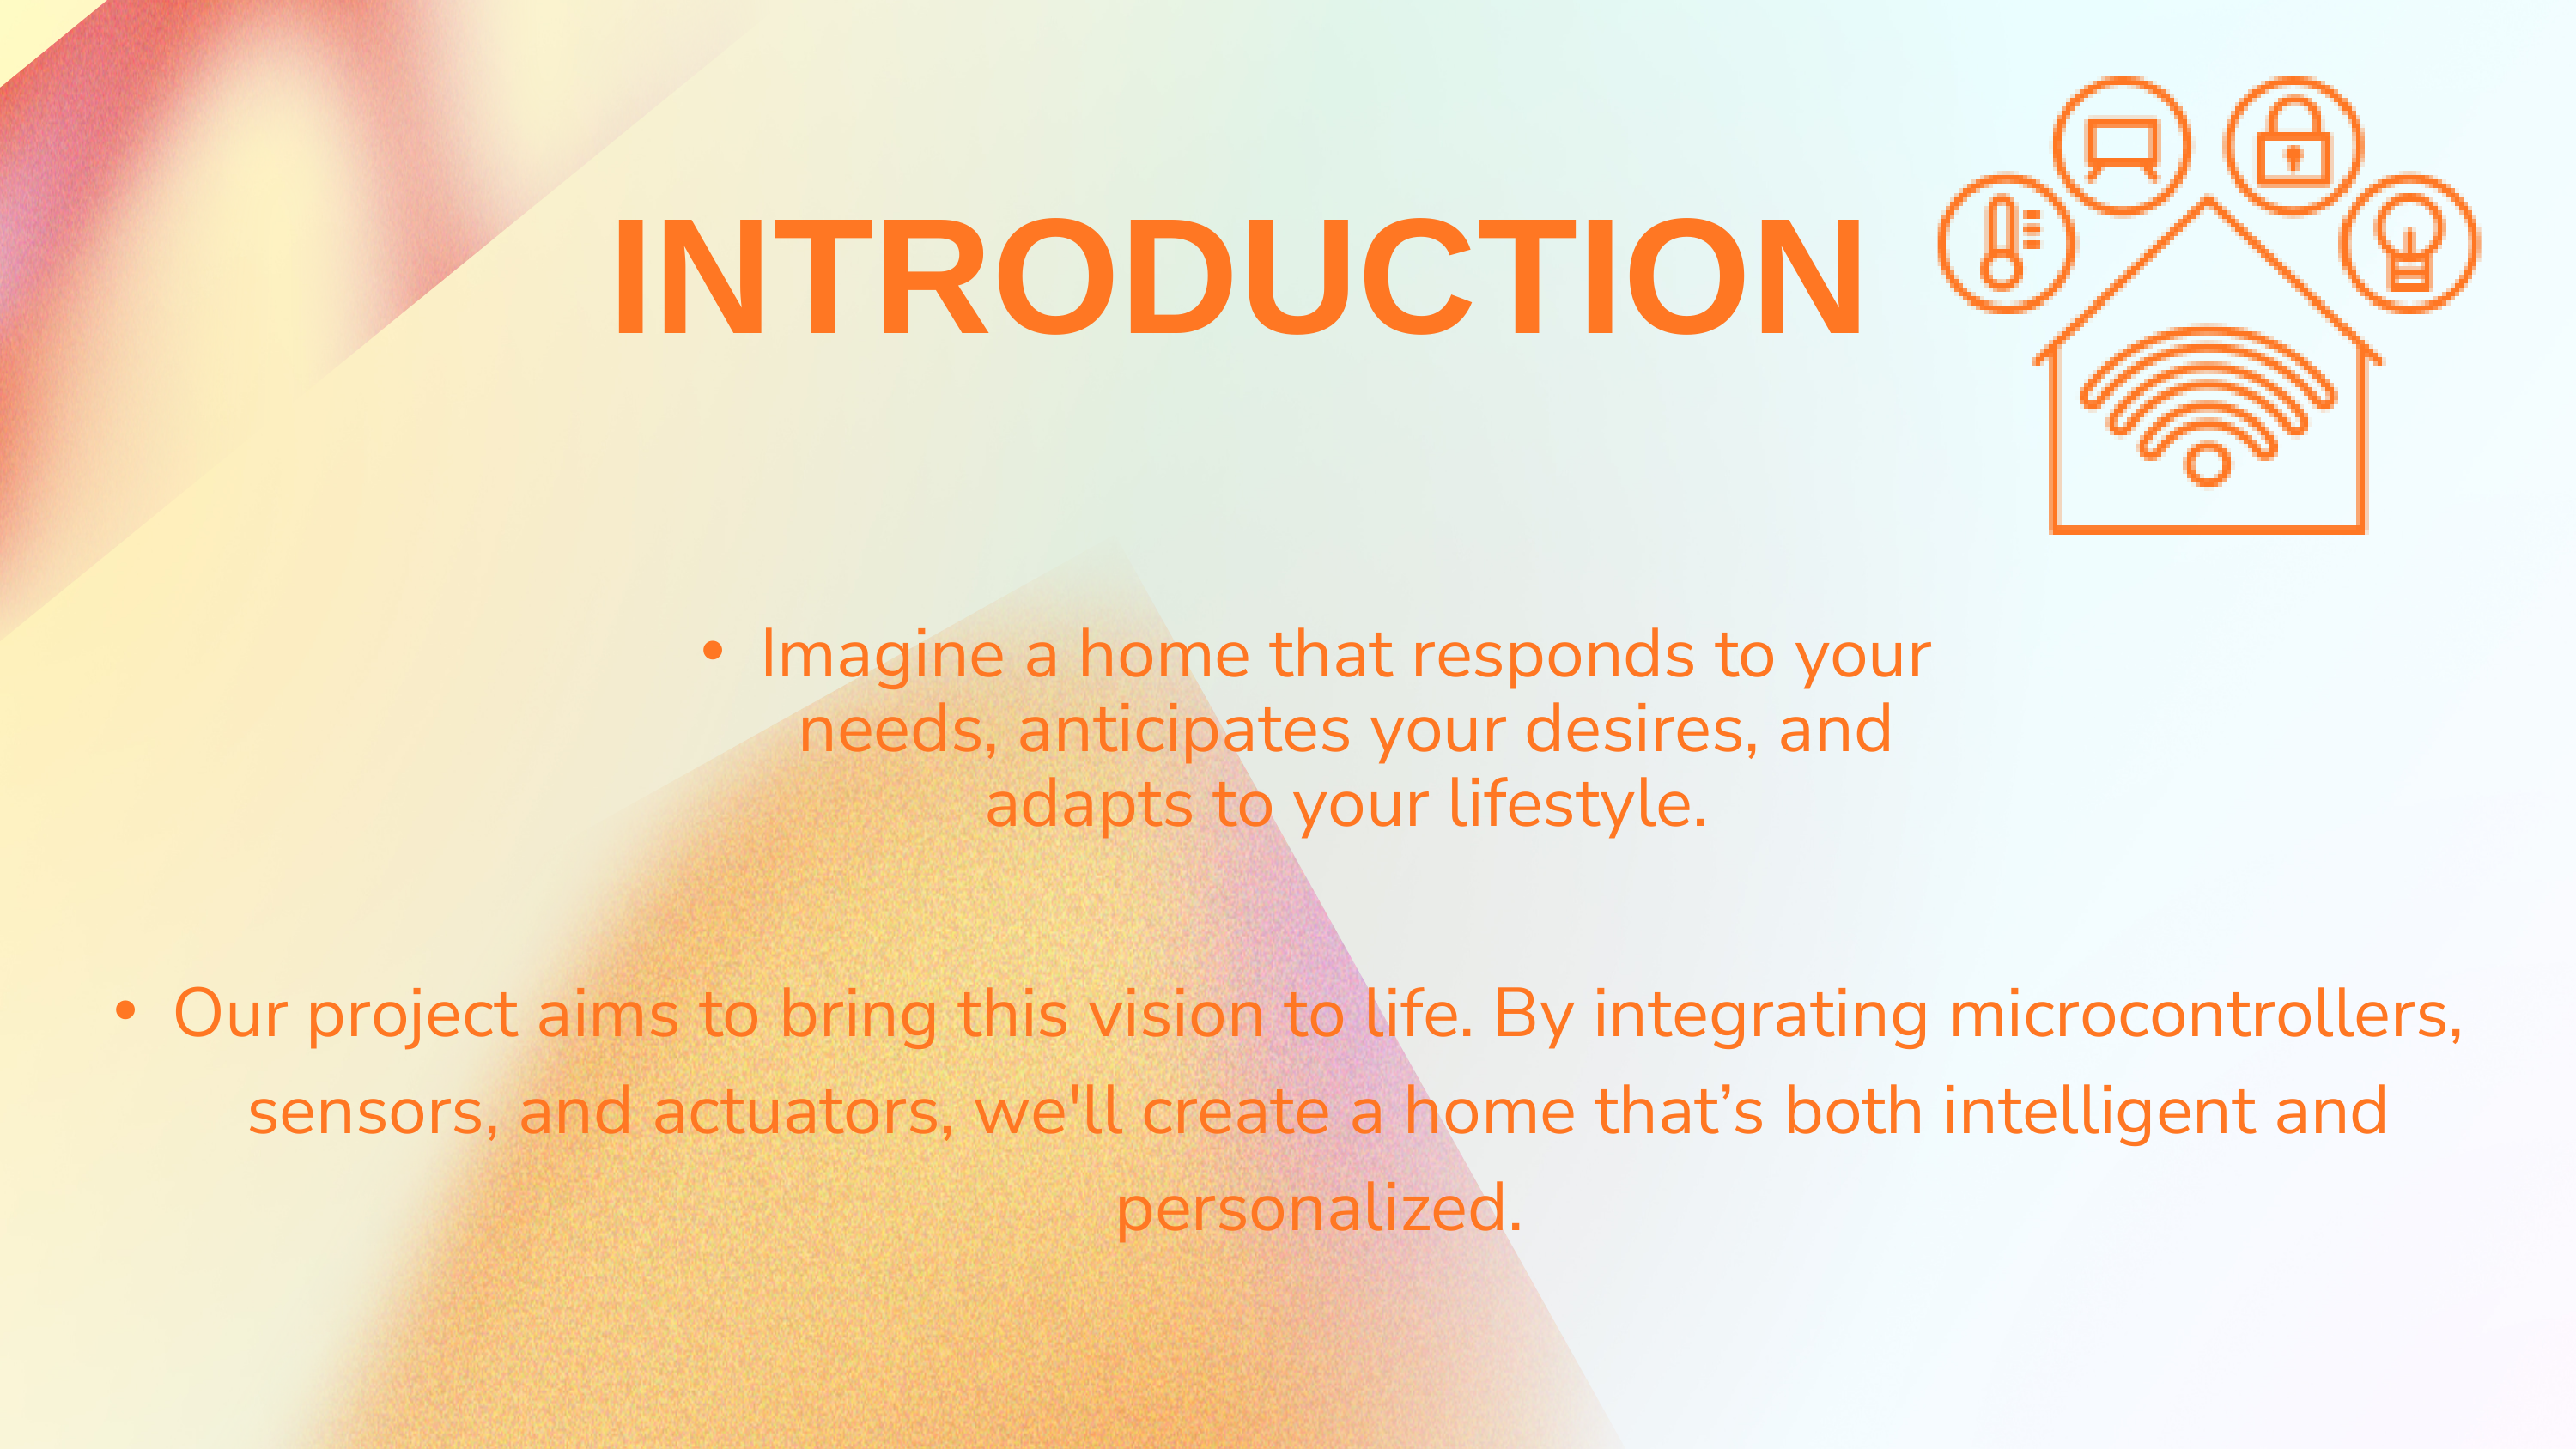

INTRODUCTION
Imagine a home that responds to your needs, anticipates your desires, and adapts to your lifestyle.
Our project aims to bring this vision to life. By integrating microcontrollers, sensors, and actuators, we'll create a home that’s both intelligent and personalized.